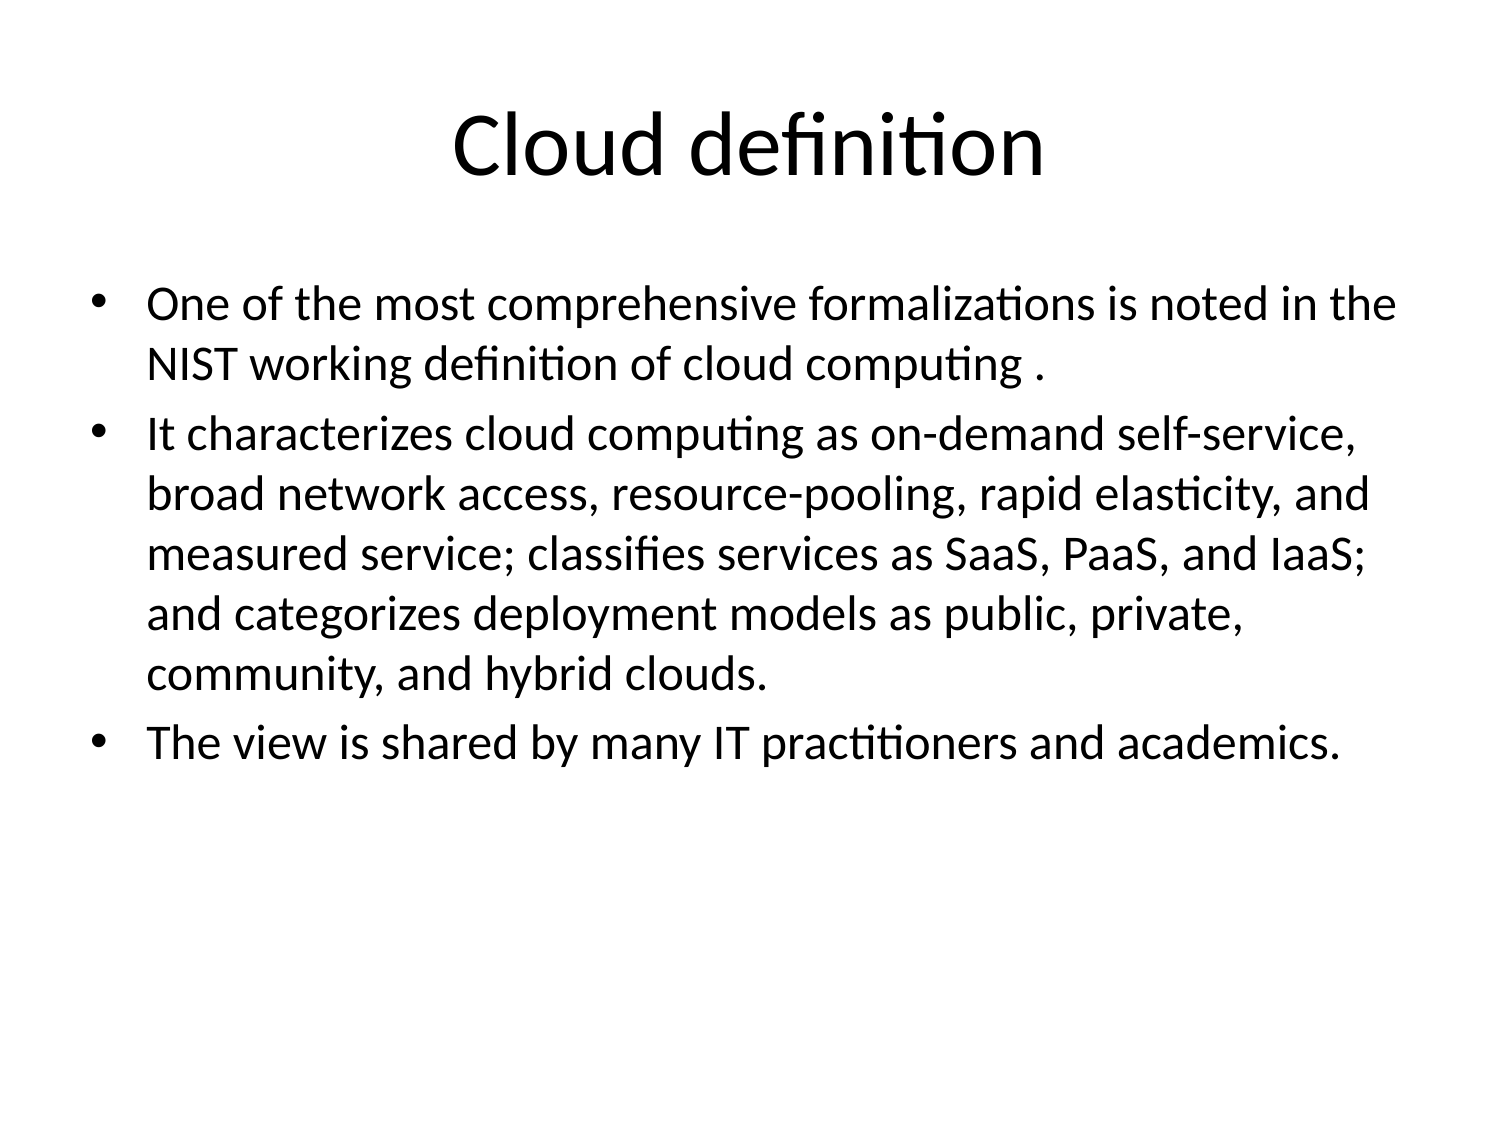

# Cloud definition
One of the most comprehensive formalizations is noted in the NIST working definition of cloud computing .
It characterizes cloud computing as on-demand self-service, broad network access, resource-pooling, rapid elasticity, and measured service; classifies services as SaaS, PaaS, and IaaS; and categorizes deployment models as public, private, community, and hybrid clouds.
The view is shared by many IT practitioners and academics.